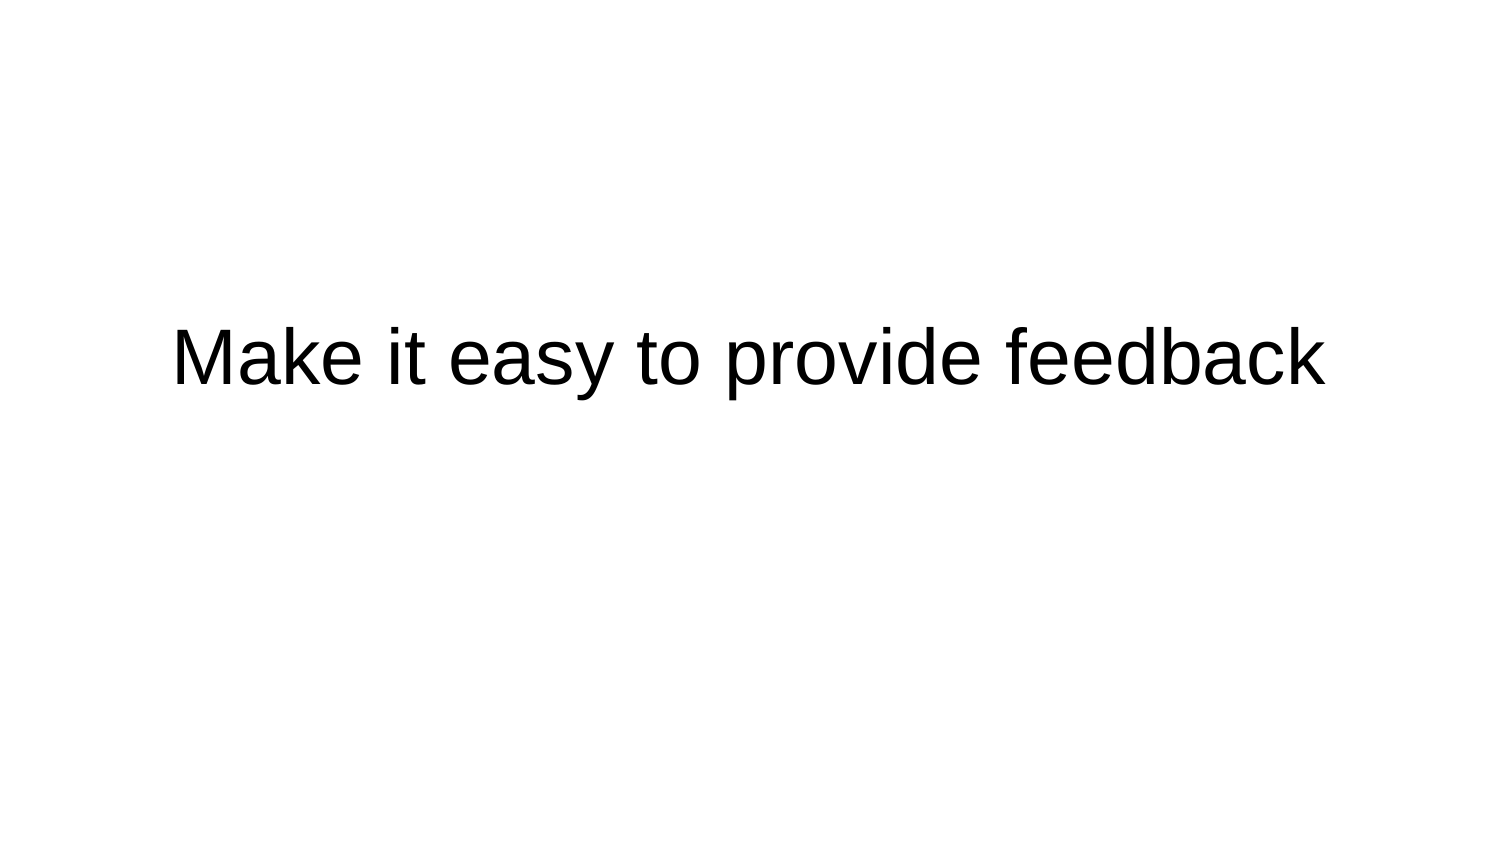

# Make it easy to provide feedback